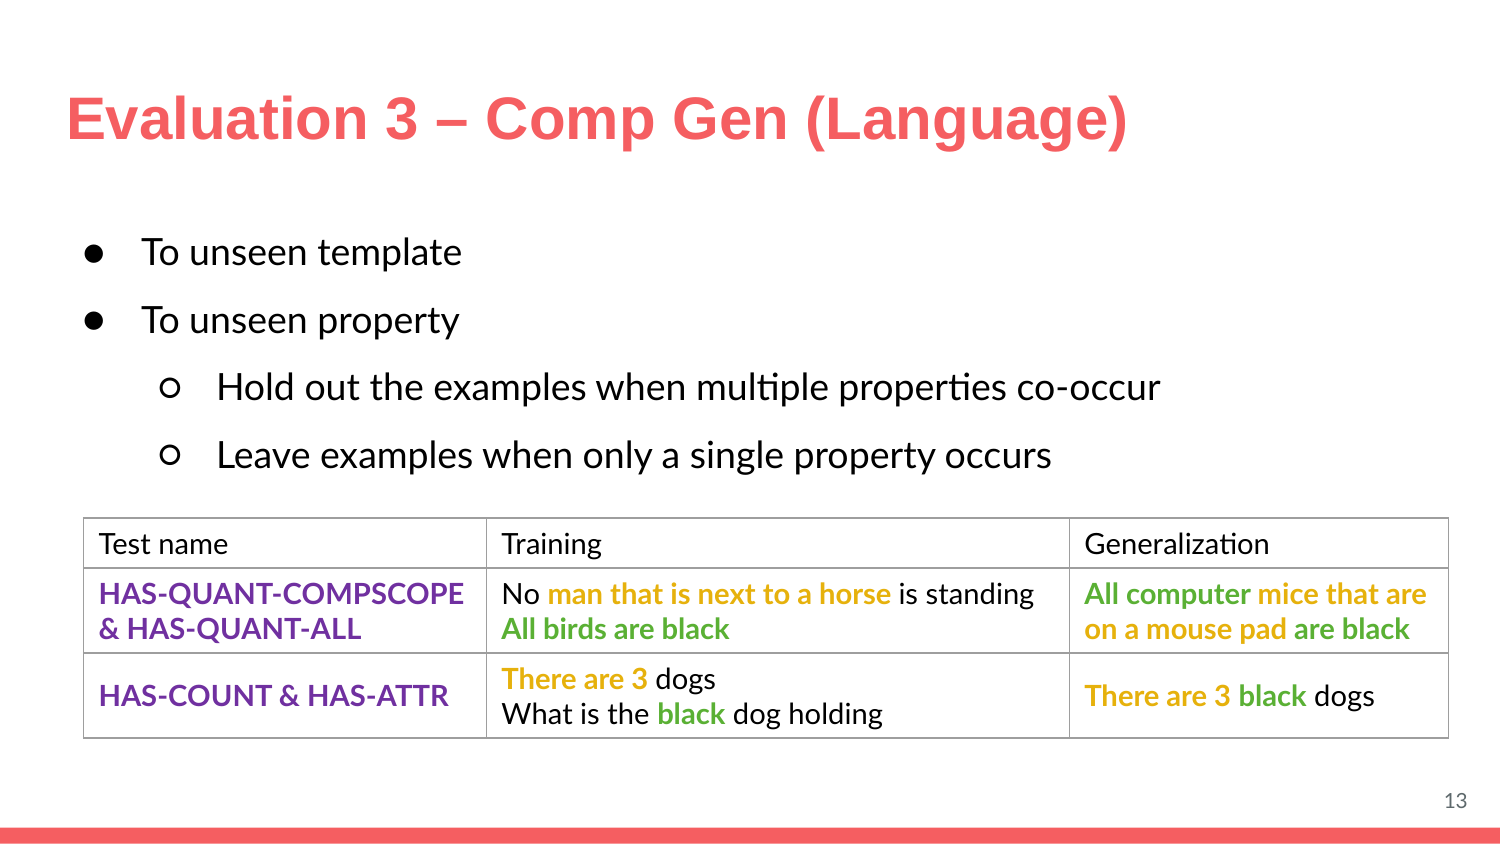

# Evaluation 3 – Comp Gen (Language)
To unseen template
To unseen property
Hold out the examples when multiple properties co-occur
Leave examples when only a single property occurs
| Test name | Training | Generalization |
| --- | --- | --- |
| HAS-QUANT-COMPSCOPE & HAS-QUANT-ALL | No man that is next to a horse is standing All birds are black | All computer mice that are on a mouse pad are black |
| HAS-COUNT & HAS-ATTR | There are 3 dogs What is the black dog holding | There are 3 black dogs |
13